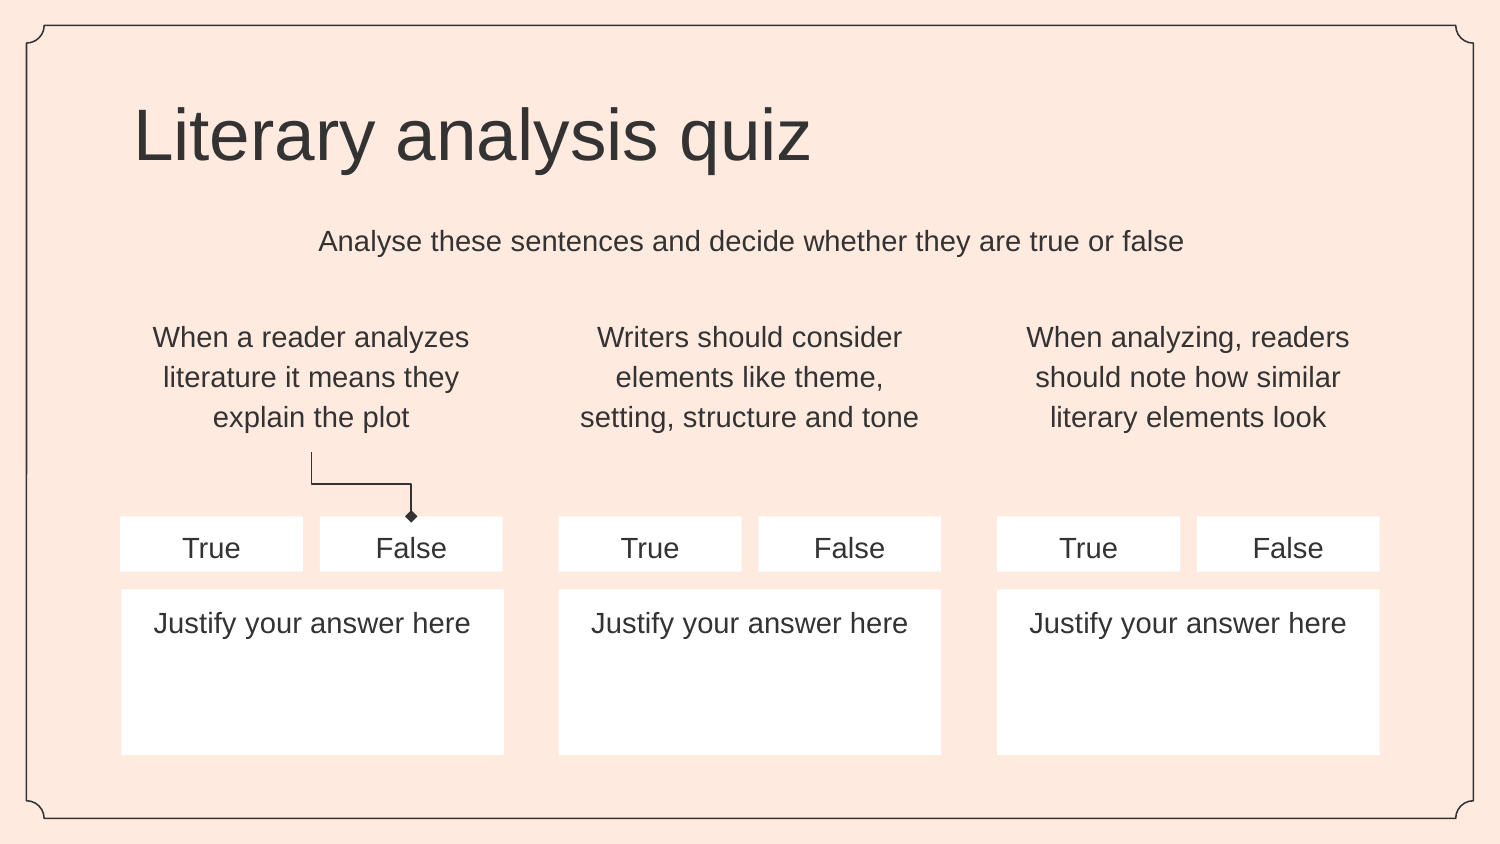

# Literary analysis quiz
Analyse these sentences and decide whether they are true or false
When a reader analyzes literature it means they explain the plot
Writers should consider elements like theme, setting, structure and tone
When analyzing, readers should note how similar literary elements look
True
False
True
False
True
False
Justify your answer here
Justify your answer here
Justify your answer here